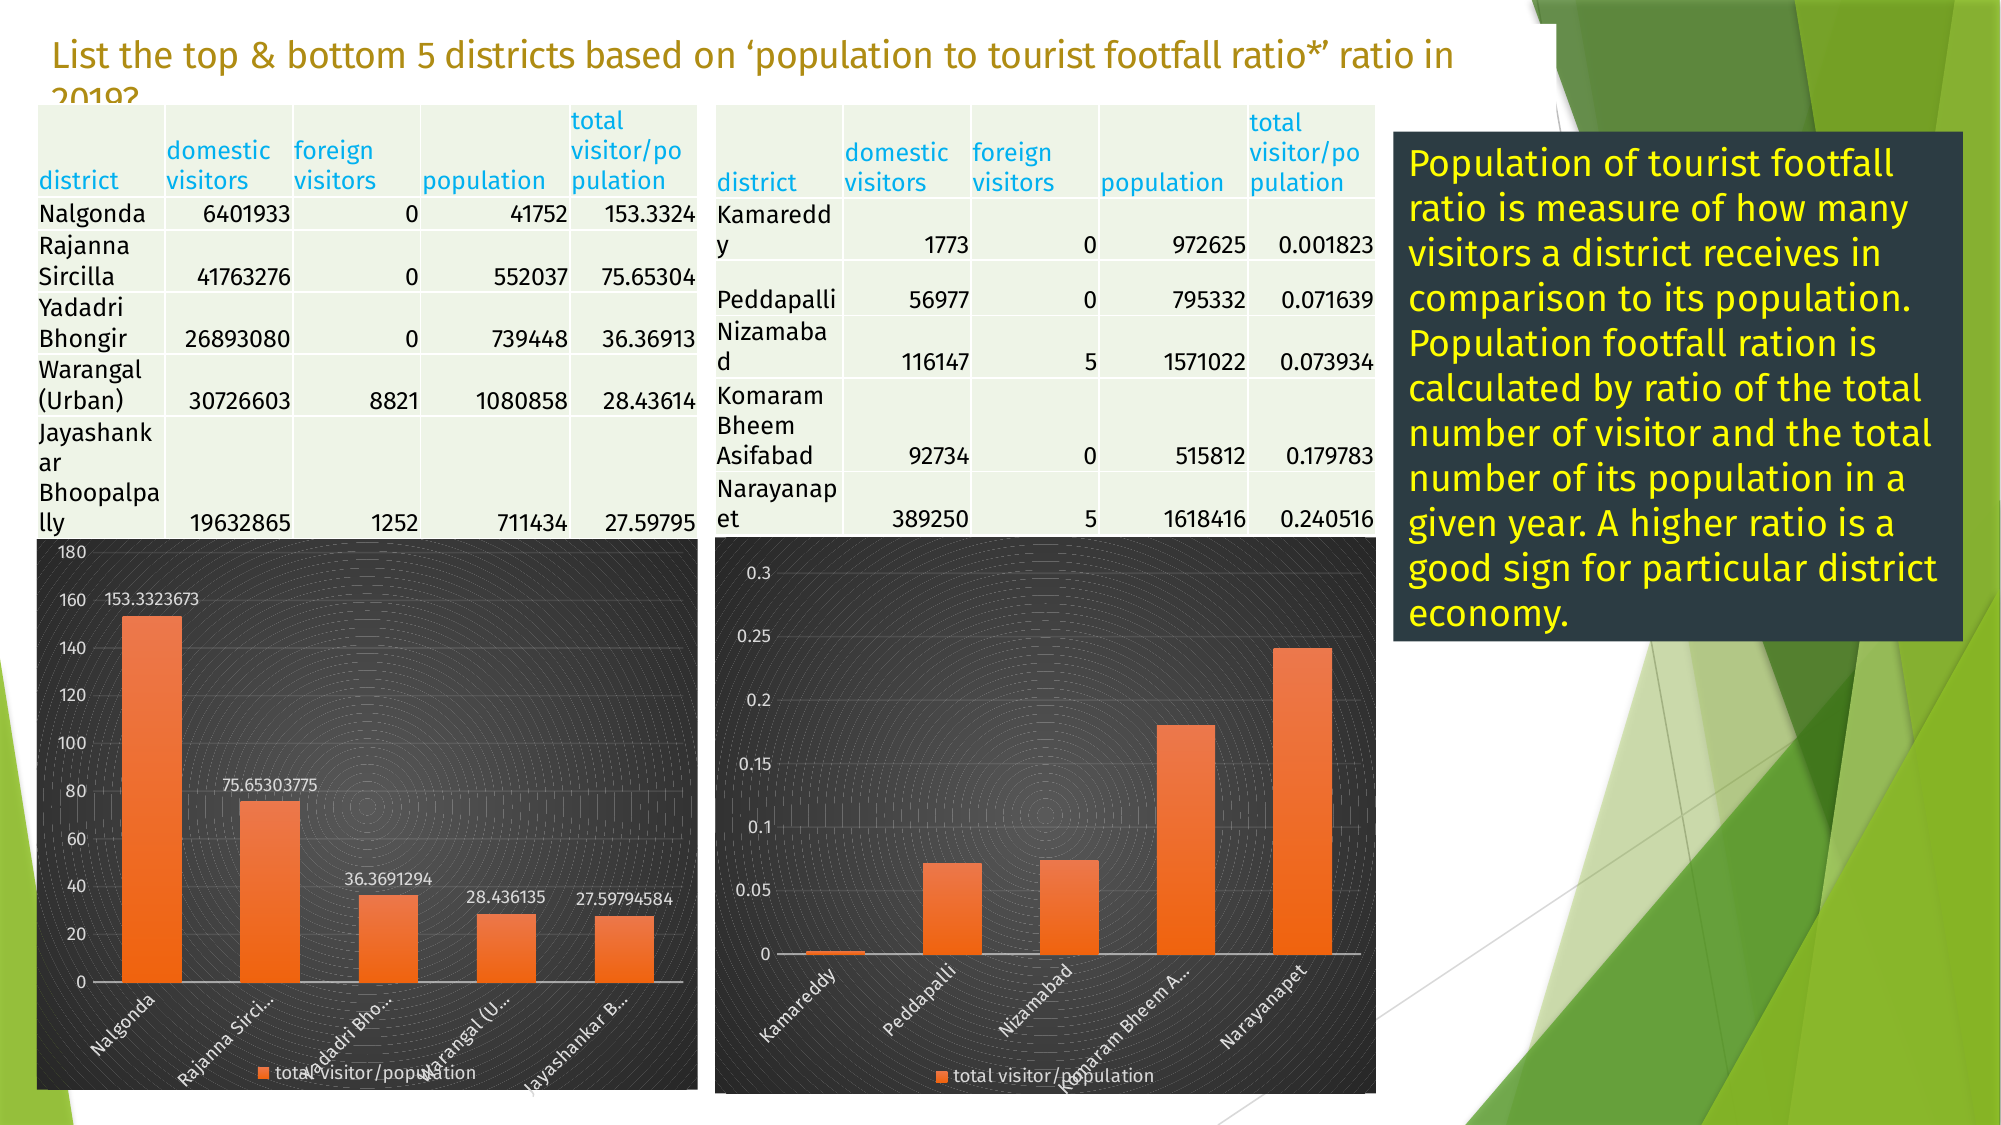

# List the top & bottom 5 districts based on ‘population to tourist footfall ratio*’ ratio in 2019?
| district | domestic visitors | foreign visitors | population | total visitor/population |
| --- | --- | --- | --- | --- |
| Nalgonda | 6401933 | 0 | 41752 | 153.3324 |
| Rajanna Sircilla | 41763276 | 0 | 552037 | 75.65304 |
| Yadadri Bhongir | 26893080 | 0 | 739448 | 36.36913 |
| Warangal (Urban) | 30726603 | 8821 | 1080858 | 28.43614 |
| Jayashankar Bhoopalpally | 19632865 | 1252 | 711434 | 27.59795 |
| district | domestic visitors | foreign visitors | population | total visitor/population |
| --- | --- | --- | --- | --- |
| Kamareddy | 1773 | 0 | 972625 | 0.001823 |
| Peddapalli | 56977 | 0 | 795332 | 0.071639 |
| Nizamabad | 116147 | 5 | 1571022 | 0.073934 |
| Komaram Bheem Asifabad | 92734 | 0 | 515812 | 0.179783 |
| Narayanapet | 389250 | 5 | 1618416 | 0.240516 |
Population of tourist footfall ratio is measure of how many visitors a district receives in comparison to its population. Population footfall ration is calculated by ratio of the total number of visitor and the total number of its population in a given year. A higher ratio is a good sign for particular district economy.

### Chart

| Category | total visitor/population |
|---|---|
| Nalgonda | 153.3323673 |
| Rajanna Sircilla  | 75.65303775 |
| Yadadri Bhongir | 36.3691294 |
| Warangal (Urban) | 28.436135 |
| Jayashankar Bhoopalpally | 27.59794584 |

### Chart

| Category | total visitor/population |
|---|---|
| Kamareddy  | 0.001822902 |
| Peddapalli | 0.071639265 |
| Nizamabad | 0.073934038 |
| Komaram Bheem Asifabad | 0.179782556 |
| Narayanapet | 0.240516035 |